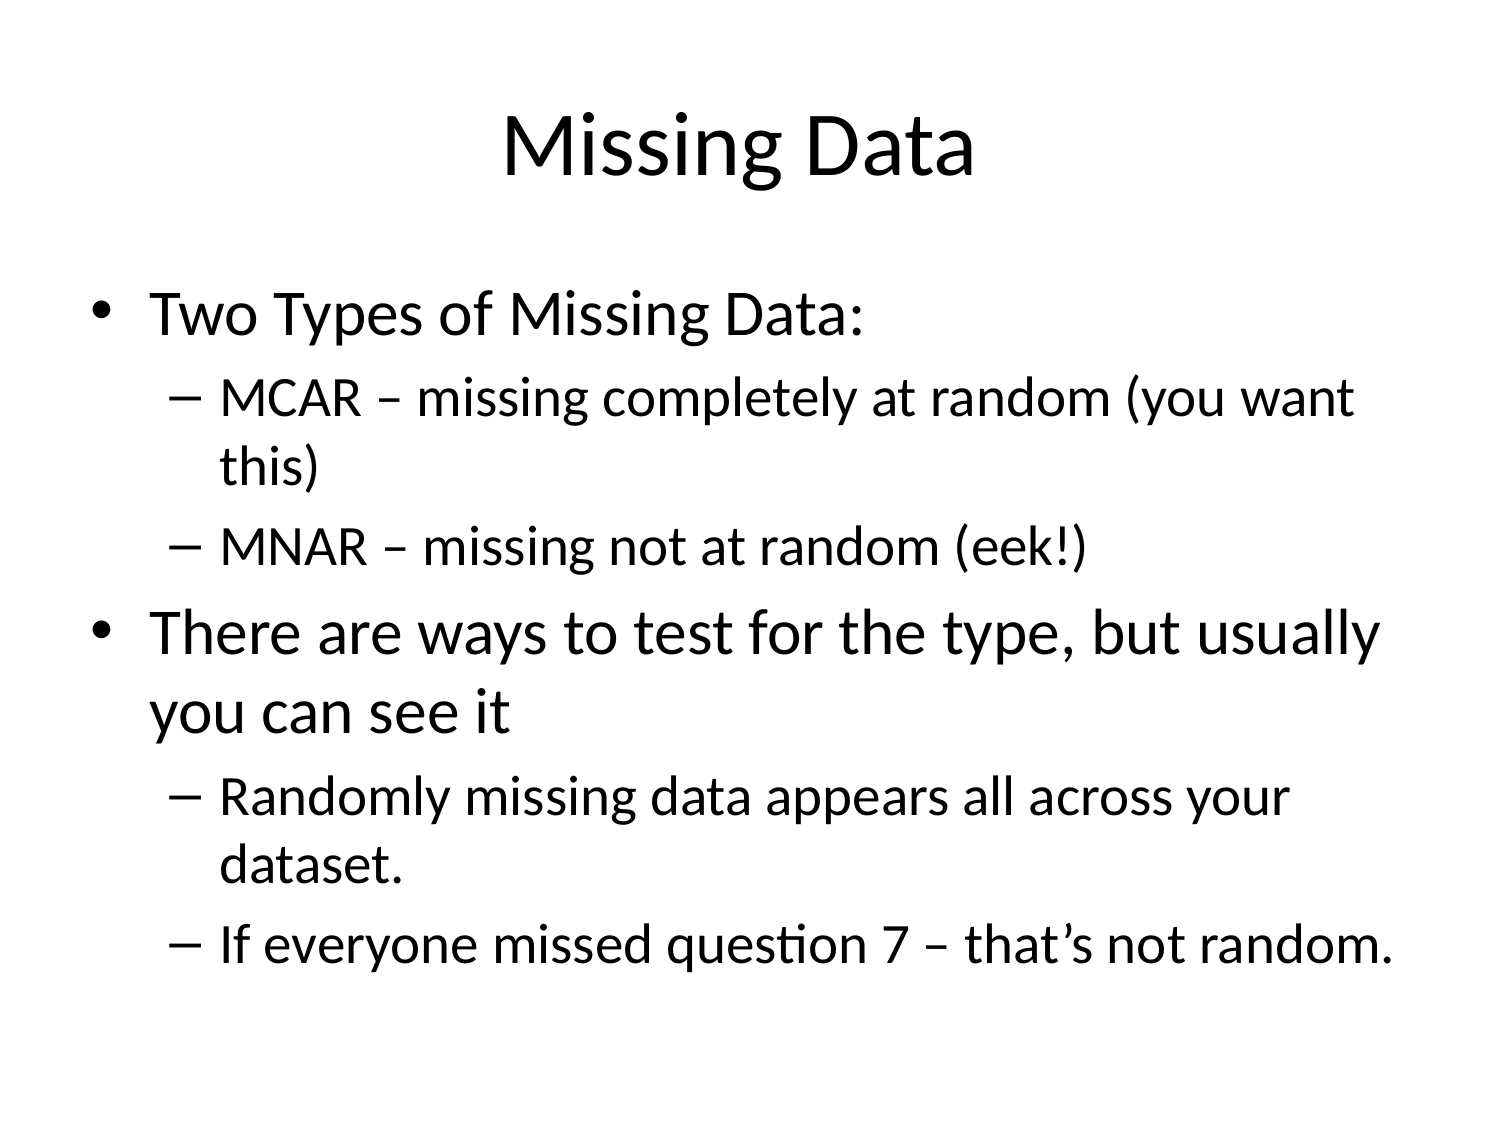

# Missing Data
Two Types of Missing Data:
MCAR – missing completely at random (you want this)
MNAR – missing not at random (eek!)
There are ways to test for the type, but usually you can see it
Randomly missing data appears all across your dataset.
If everyone missed question 7 – that’s not random.